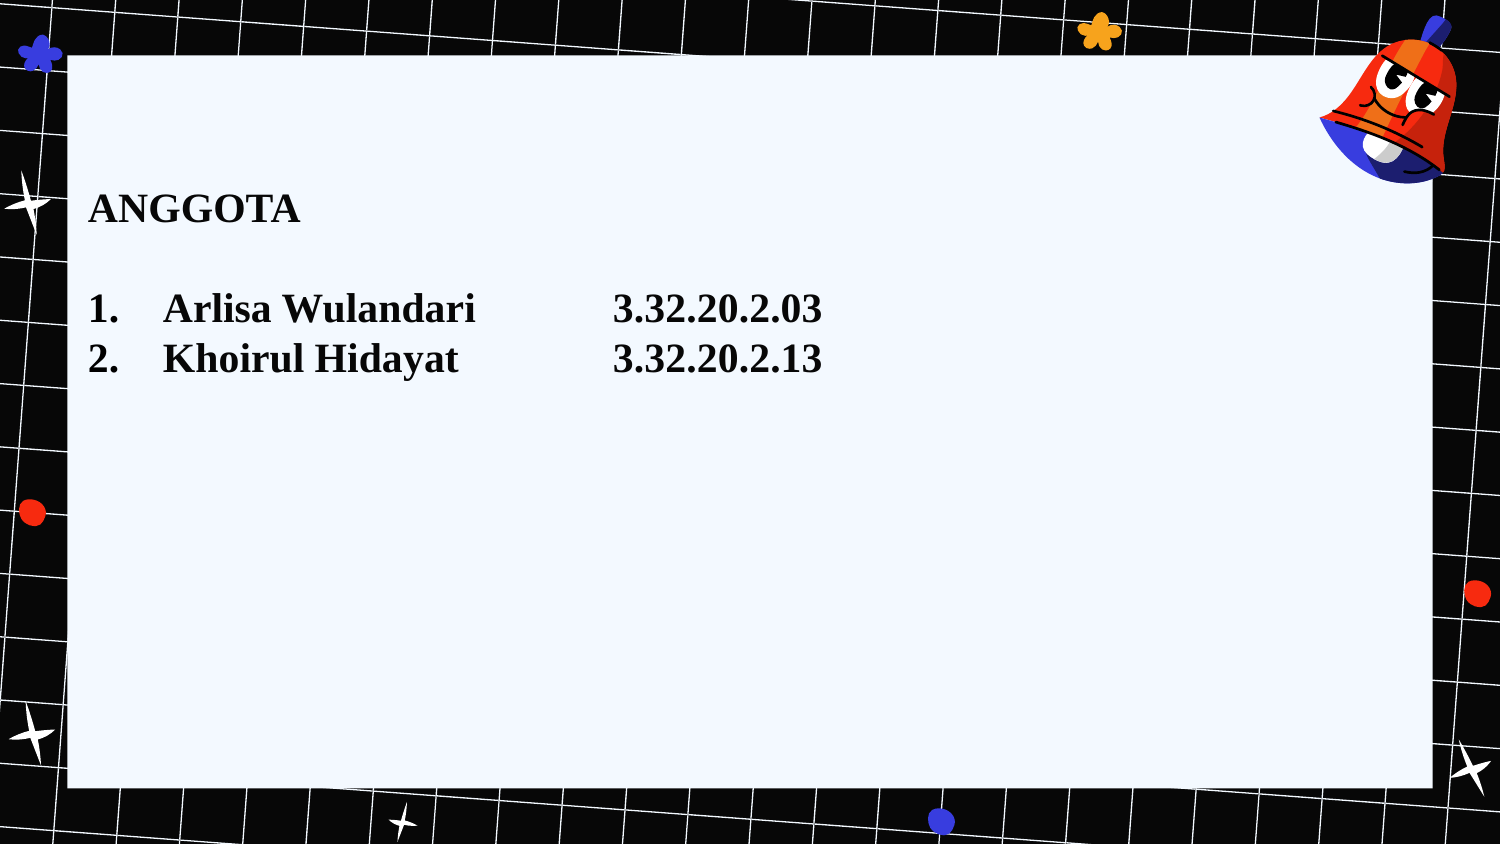

ANGGOTA

Arlisa Wulandari 	3.32.20.2.03
Khoirul Hidayat 	3.32.20.2.13